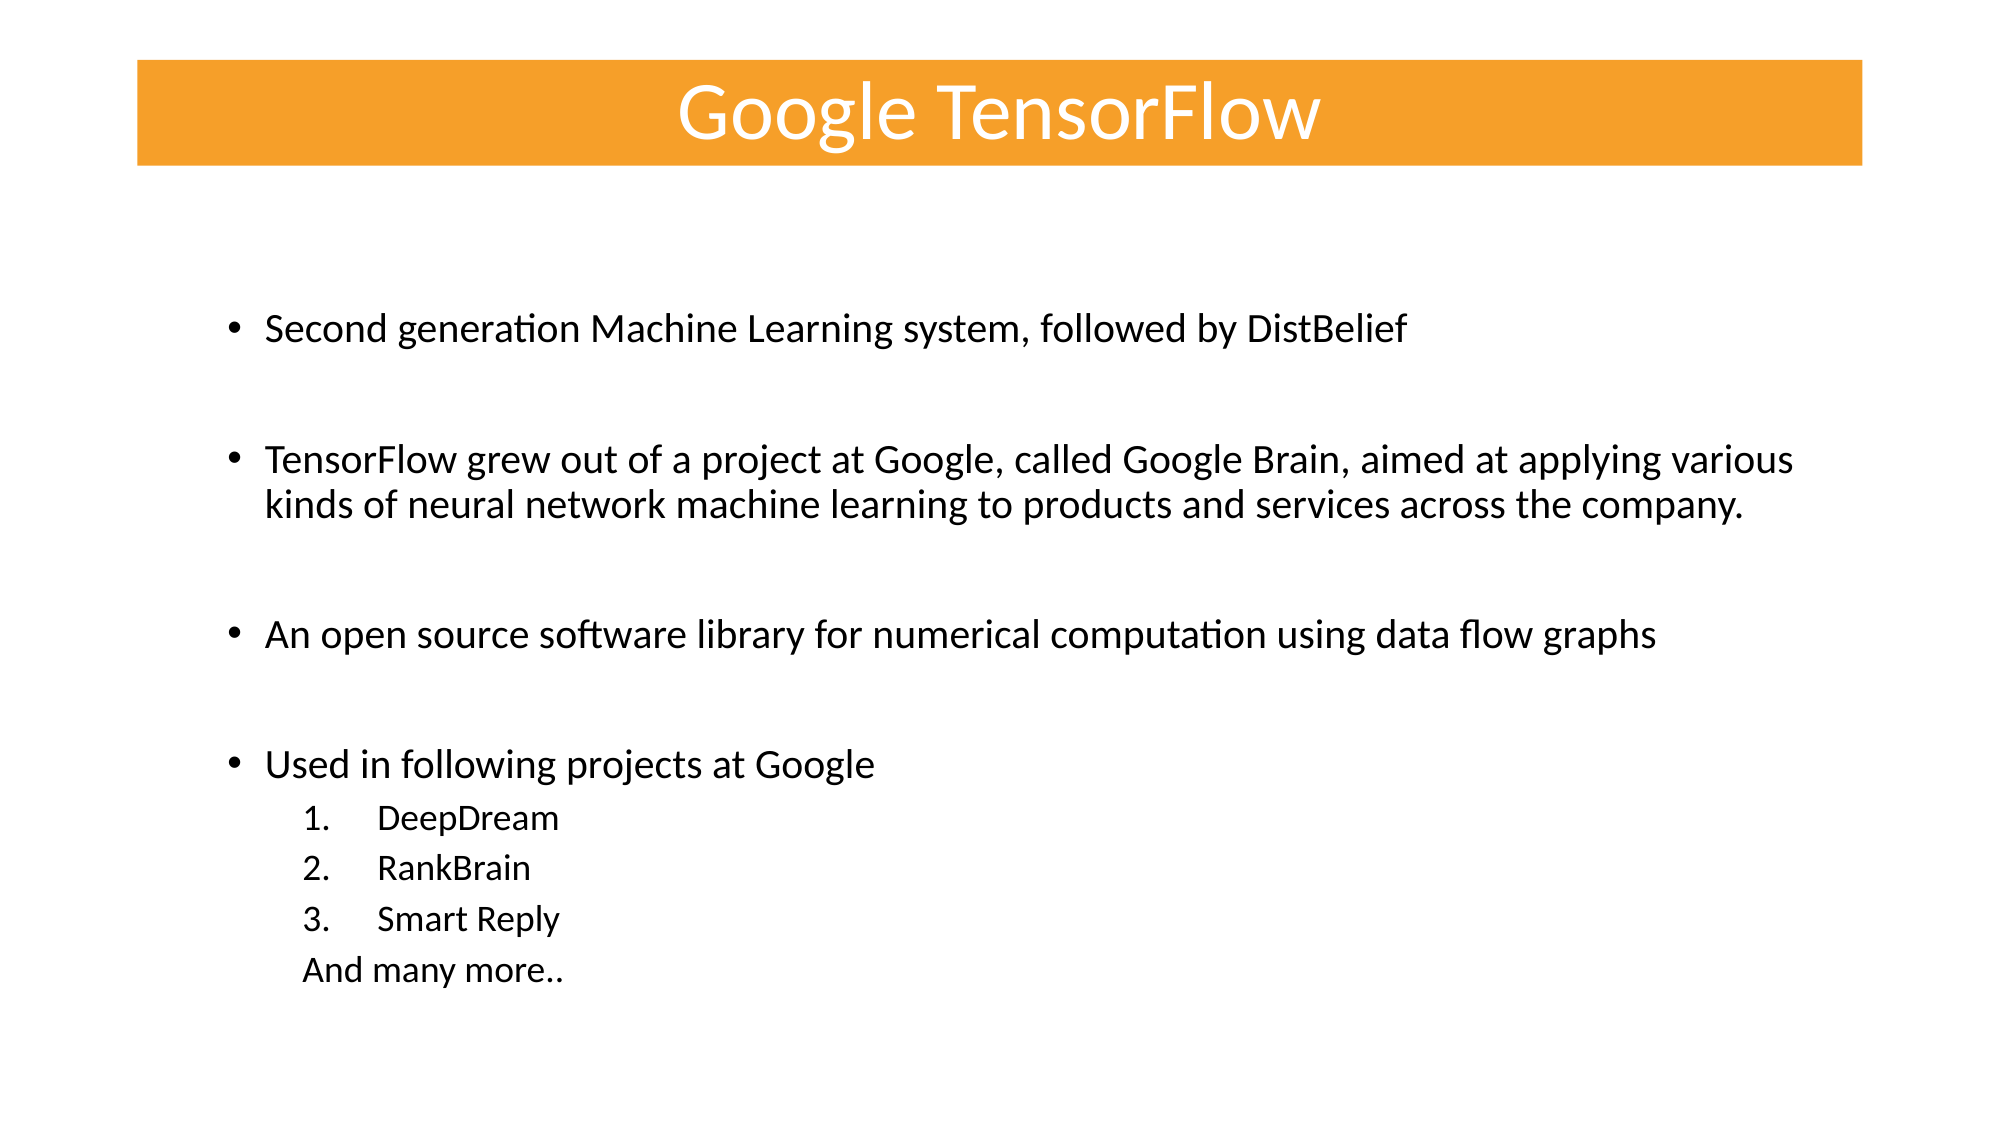

# Google TensorFlow
Second generation Machine Learning system, followed by DistBelief

TensorFlow grew out of a project at Google, called Google Brain, aimed at applying various kinds of neural network machine learning to products and services across the company.

An open source software library for numerical computation using data flow graphs

Used in following projects at Google
DeepDream
RankBrain
Smart Reply
And many more..